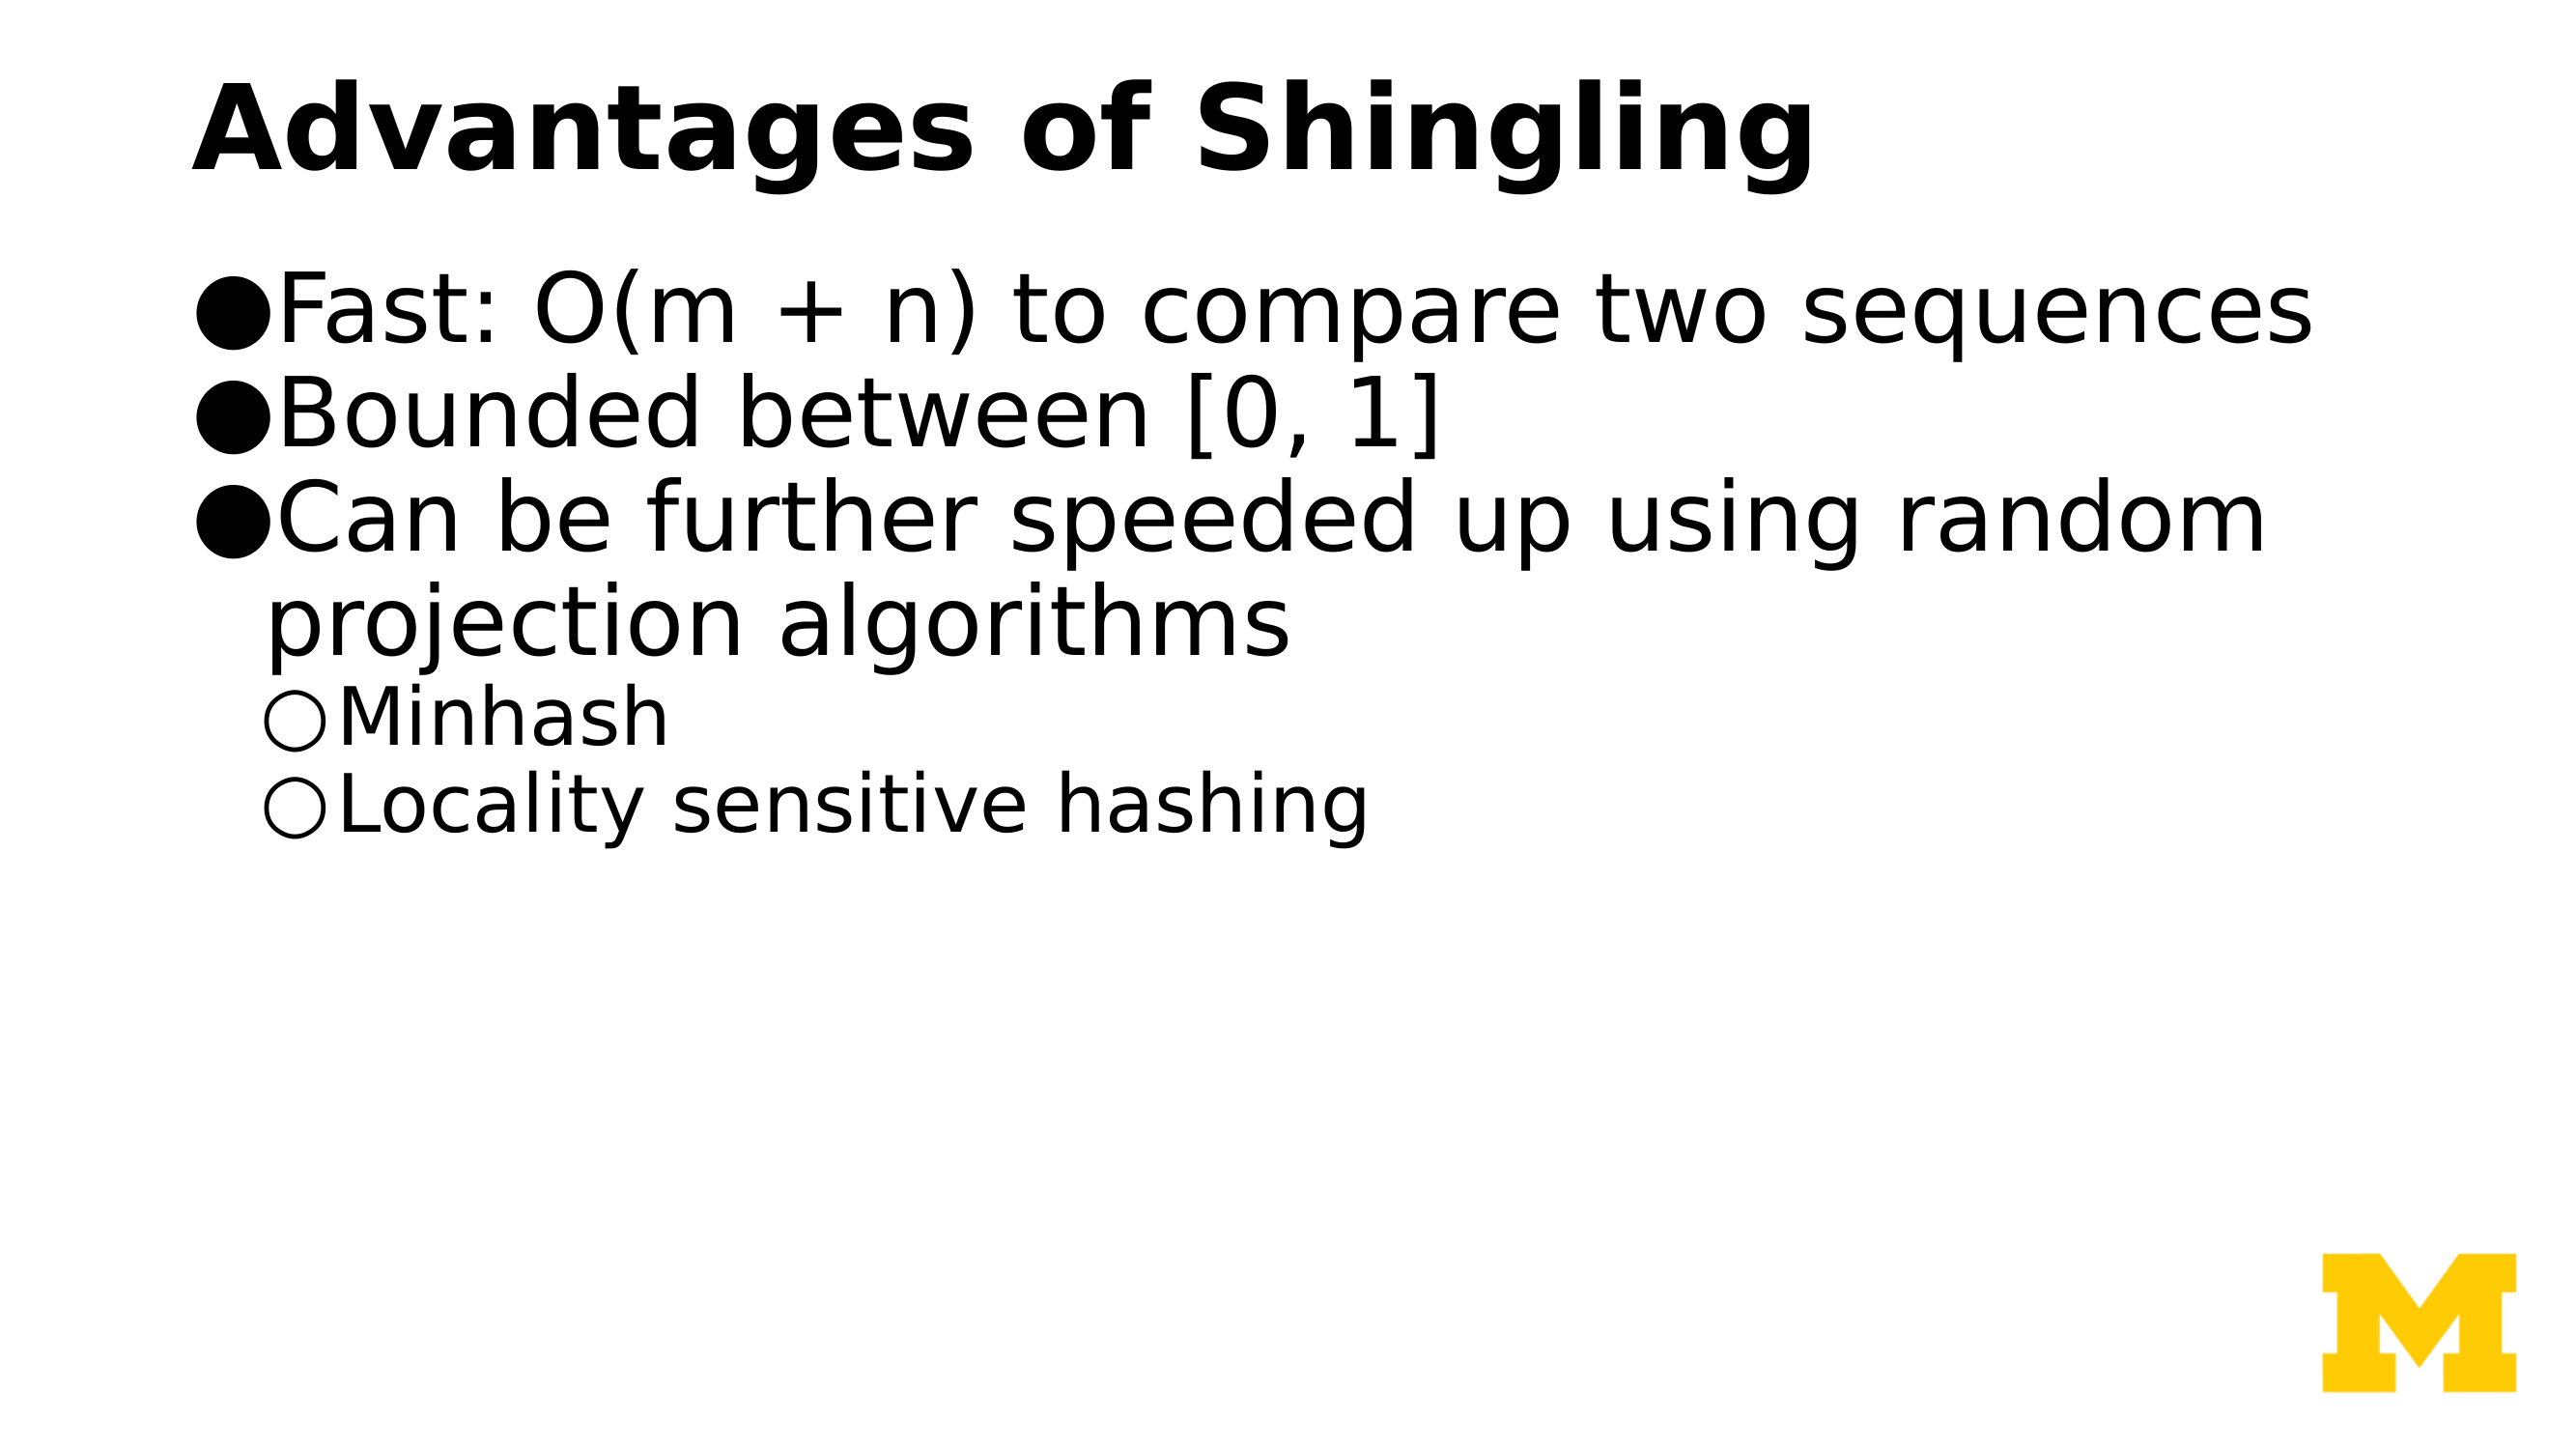

# Advantages of Shingling
Fast: O(m + n) to compare two sequences
Bounded between [0, 1]
Can be further speeded up using random projection algorithms
Minhash
Locality sensitive hashing